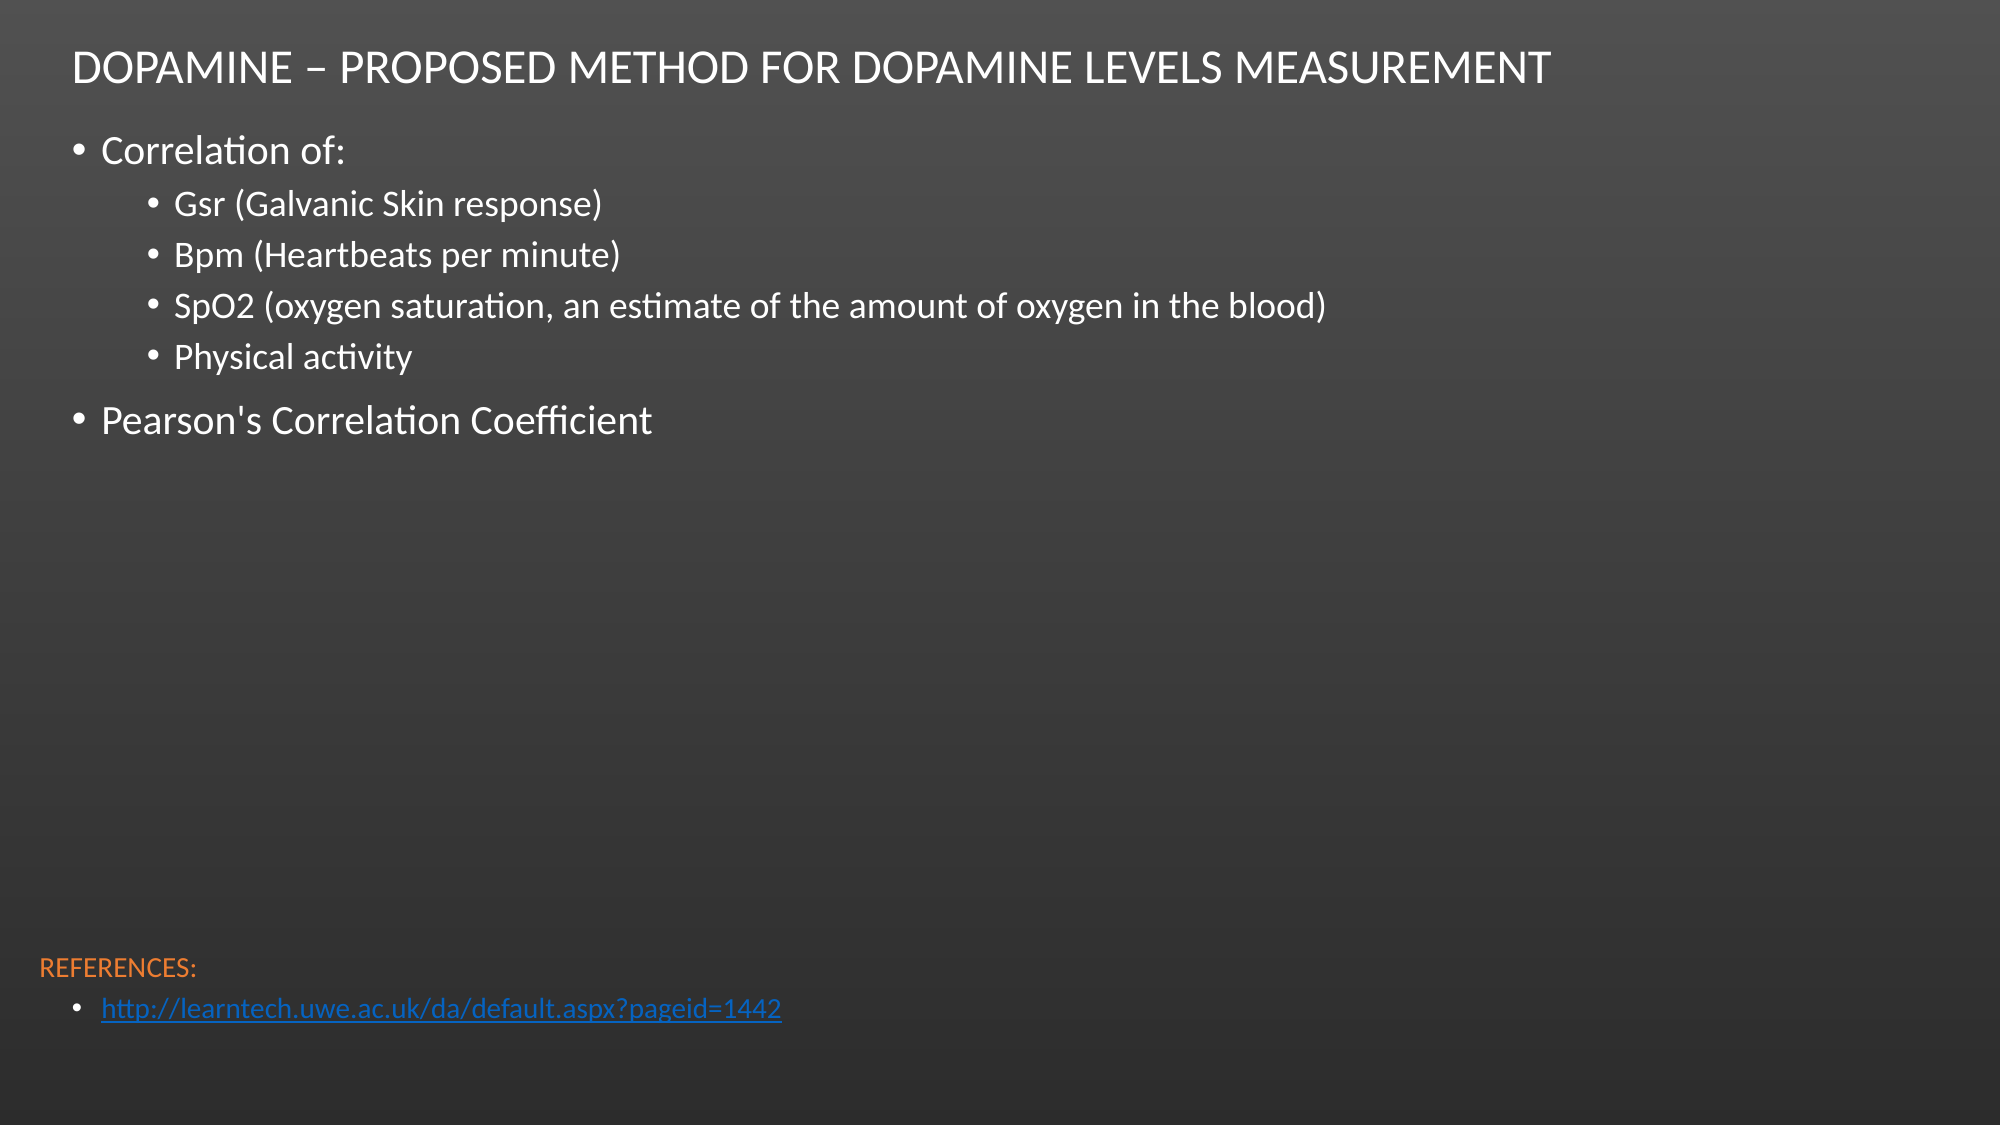

# Dopamine – Proposed method for dopamine levels measurement
Correlation of:
Gsr (Galvanic Skin response)
Bpm (Heartbeats per minute)
SpO2 (oxygen saturation, an estimate of the amount of oxygen in the blood)
Physical activity
Pearson's Correlation Coefficient
http://learntech.uwe.ac.uk/da/default.aspx?pageid=1442